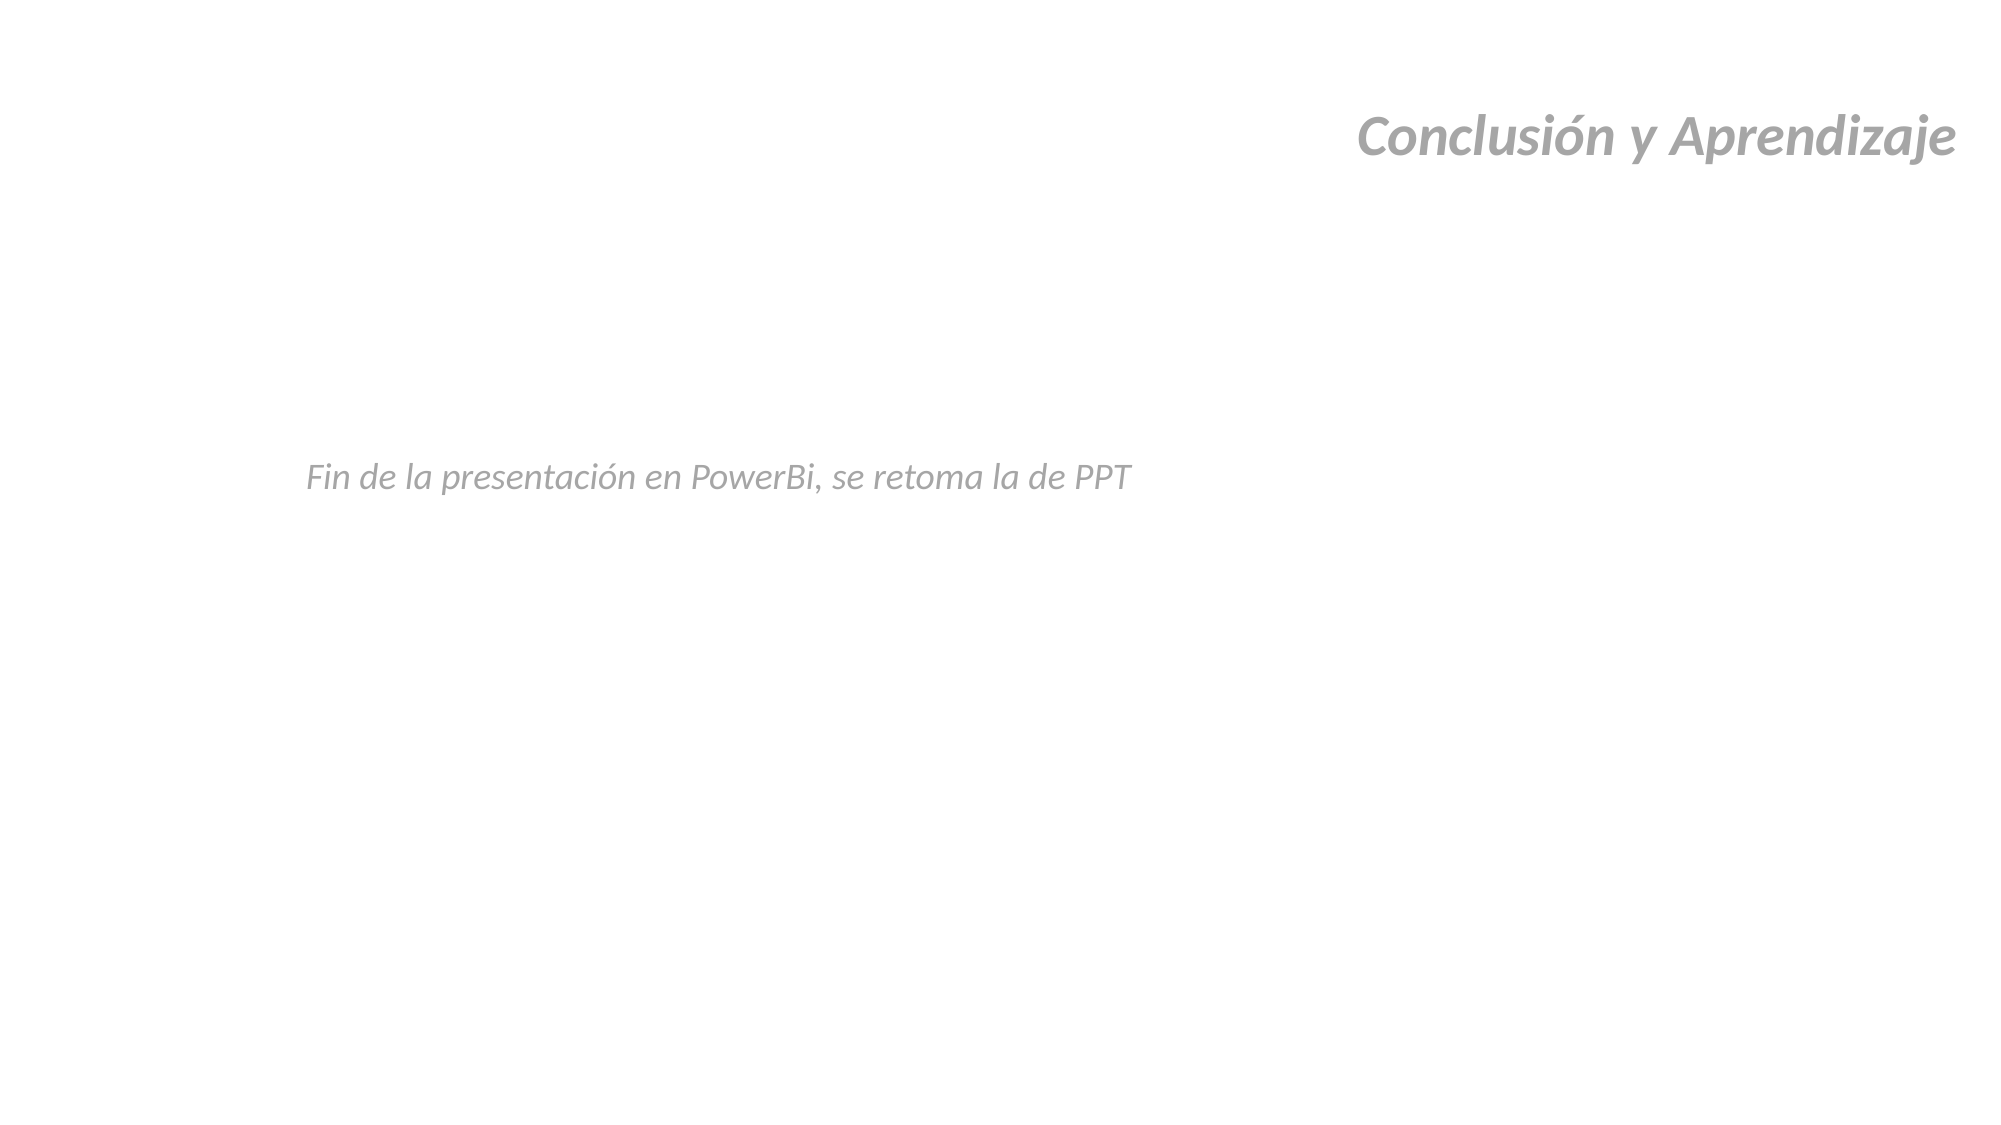

Conclusión y Aprendizaje
Fin de la presentación en PowerBi, se retoma la de PPT